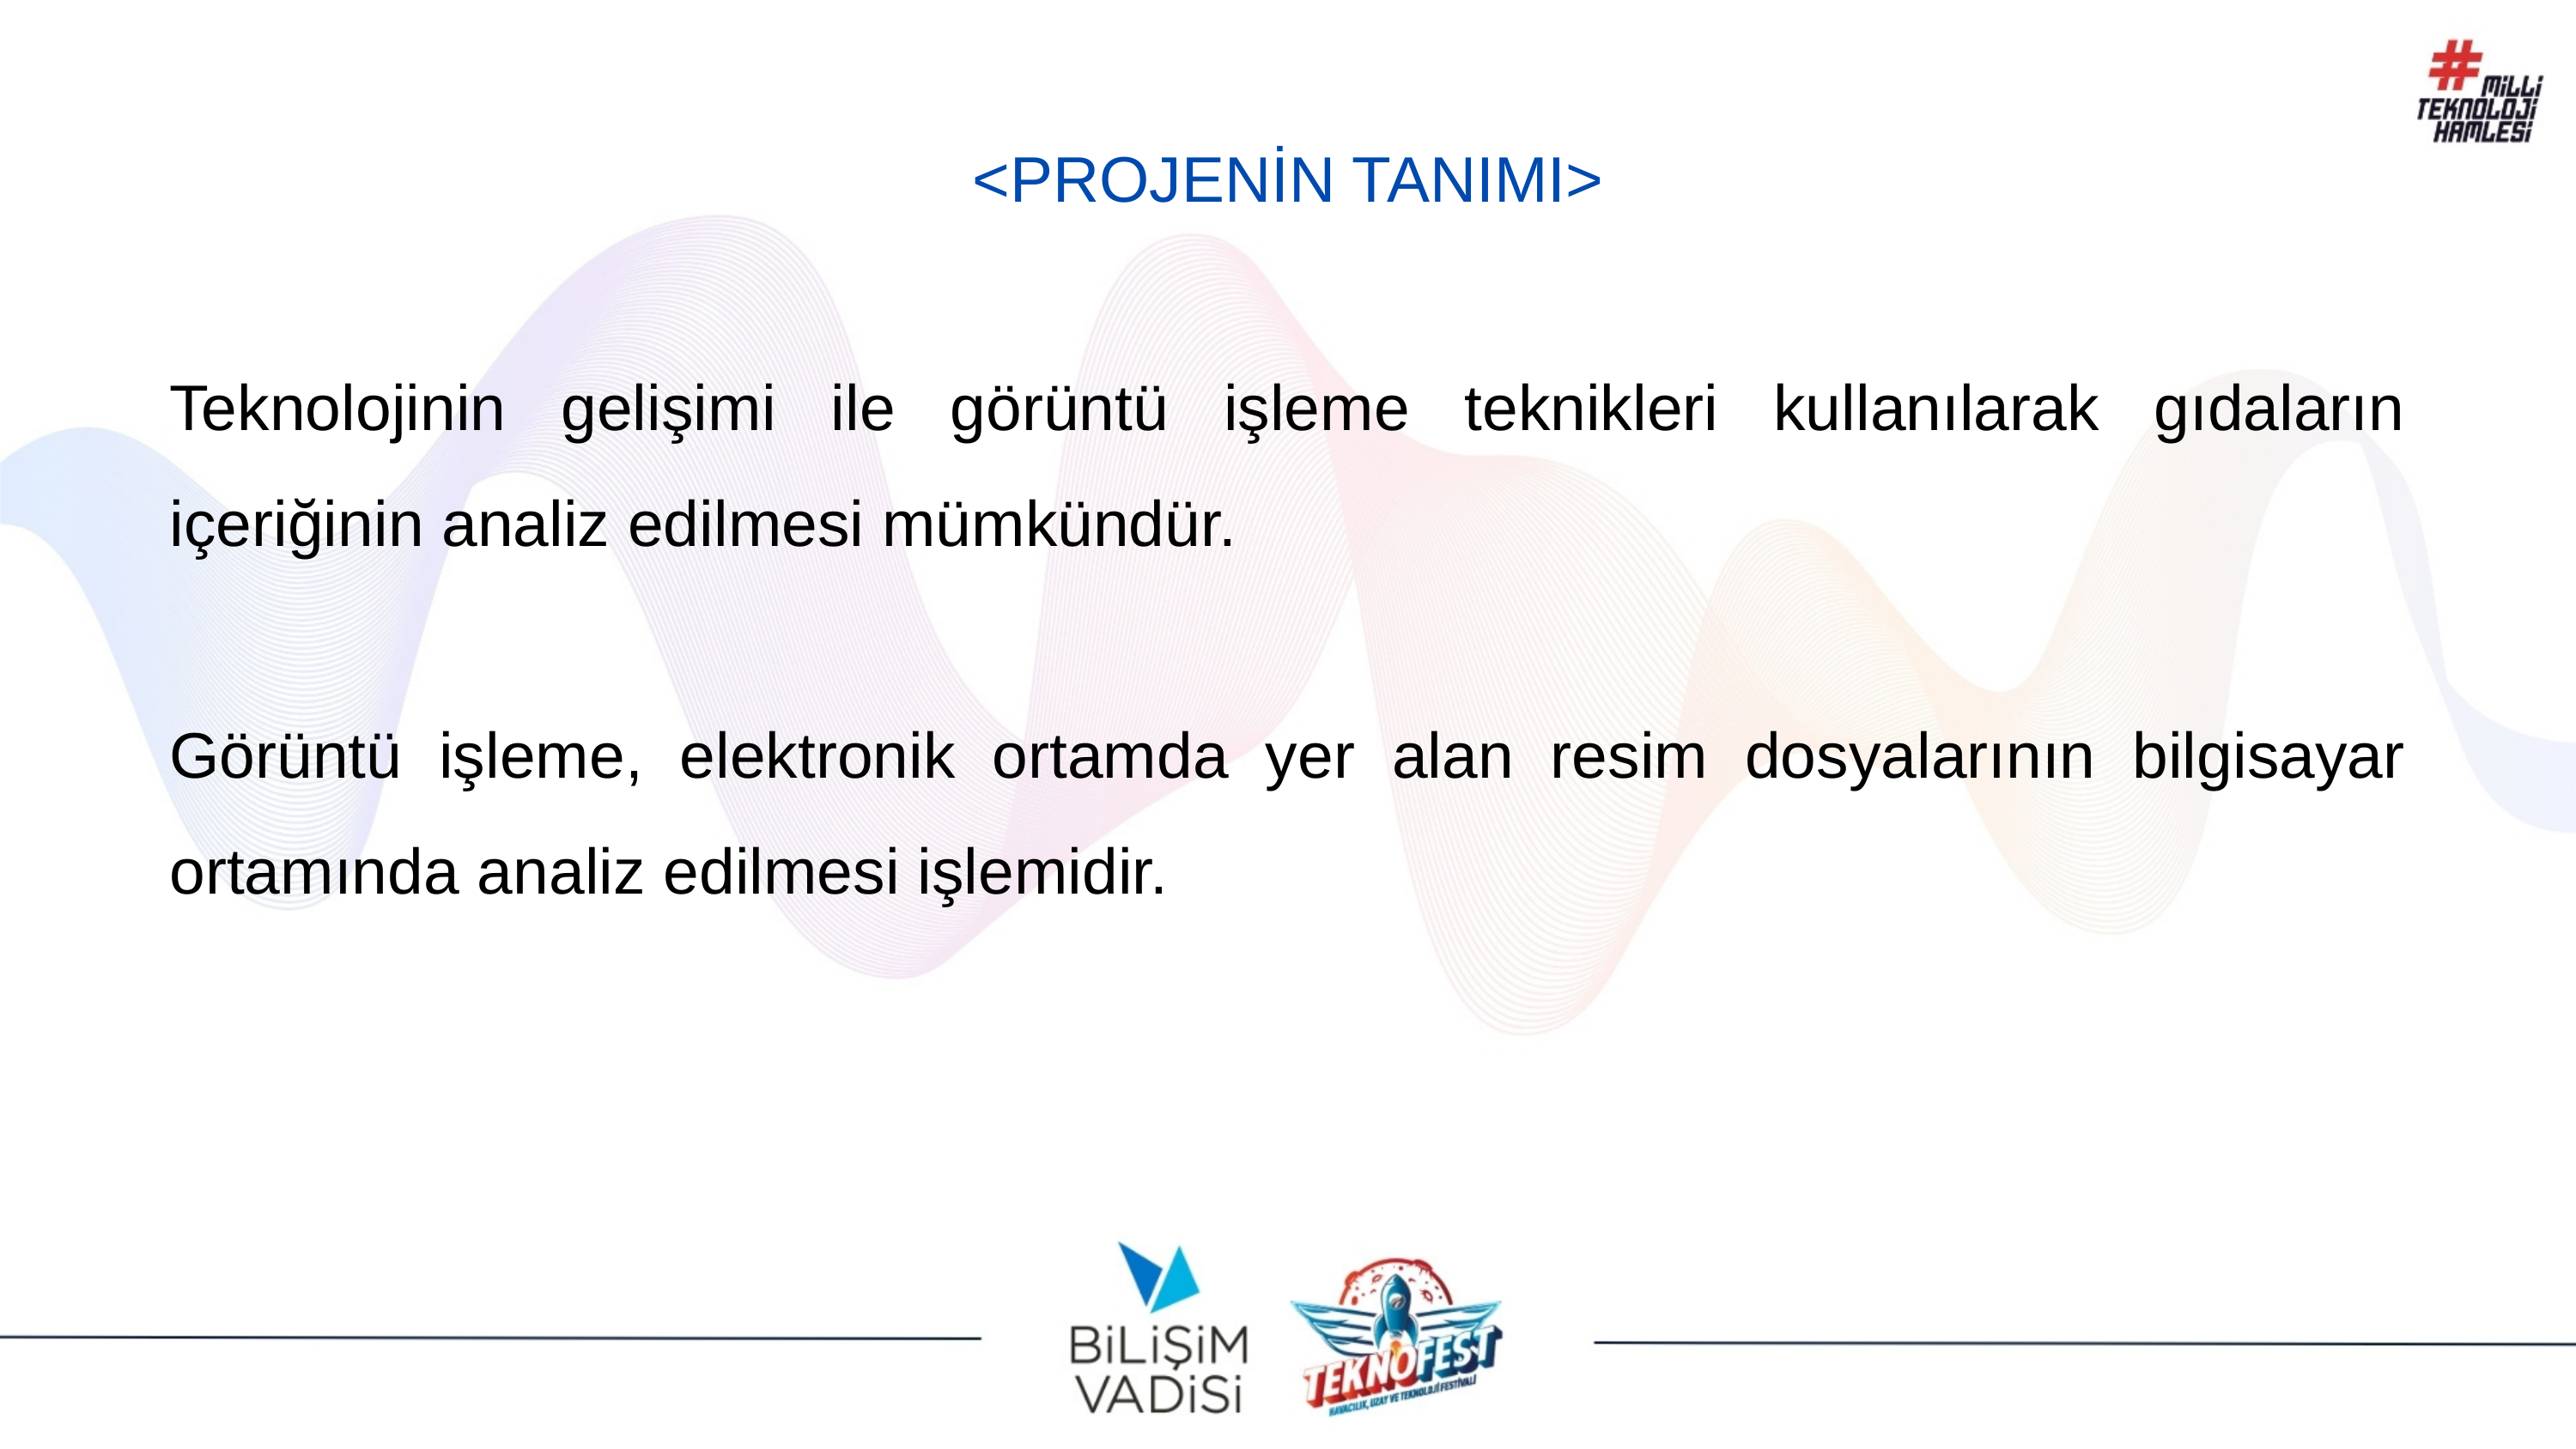

<PROJENİN TANIMI>
Teknolojinin gelişimi ile görüntü işleme teknikleri kullanılarak gıdaların içeriğinin analiz edilmesi mümkündür.

Görüntü işleme, elektronik ortamda yer alan resim dosyalarının bilgisayar ortamında analiz edilmesi işlemidir.